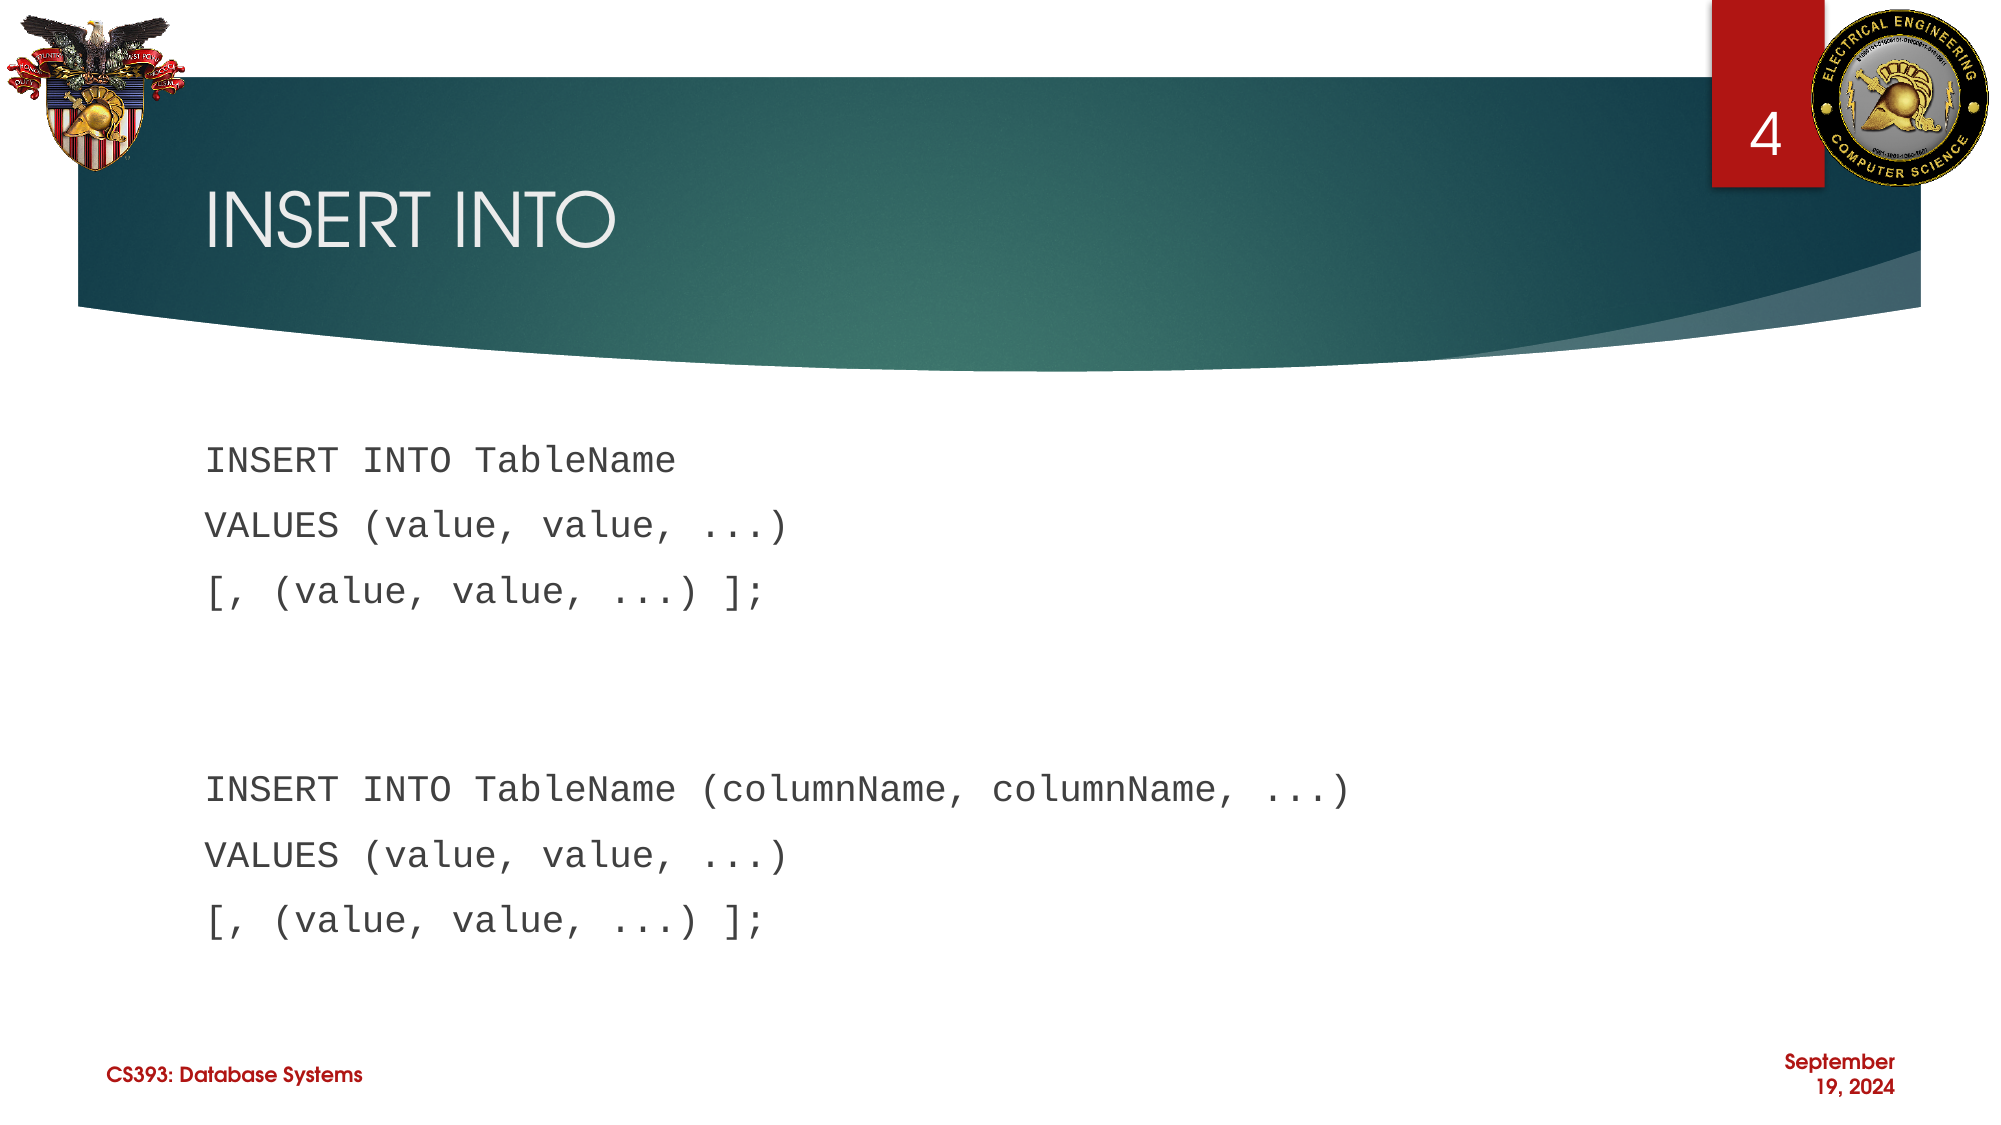

4
# INSERT INTO
INSERT INTO TableName
VALUES (value, value, ...)
[, (value, value, ...) ];

INSERT INTO TableName (columnName, columnName, ...)
VALUES (value, value, ...)
[, (value, value, ...) ];
CS393: Database Systems
September 19, 2024